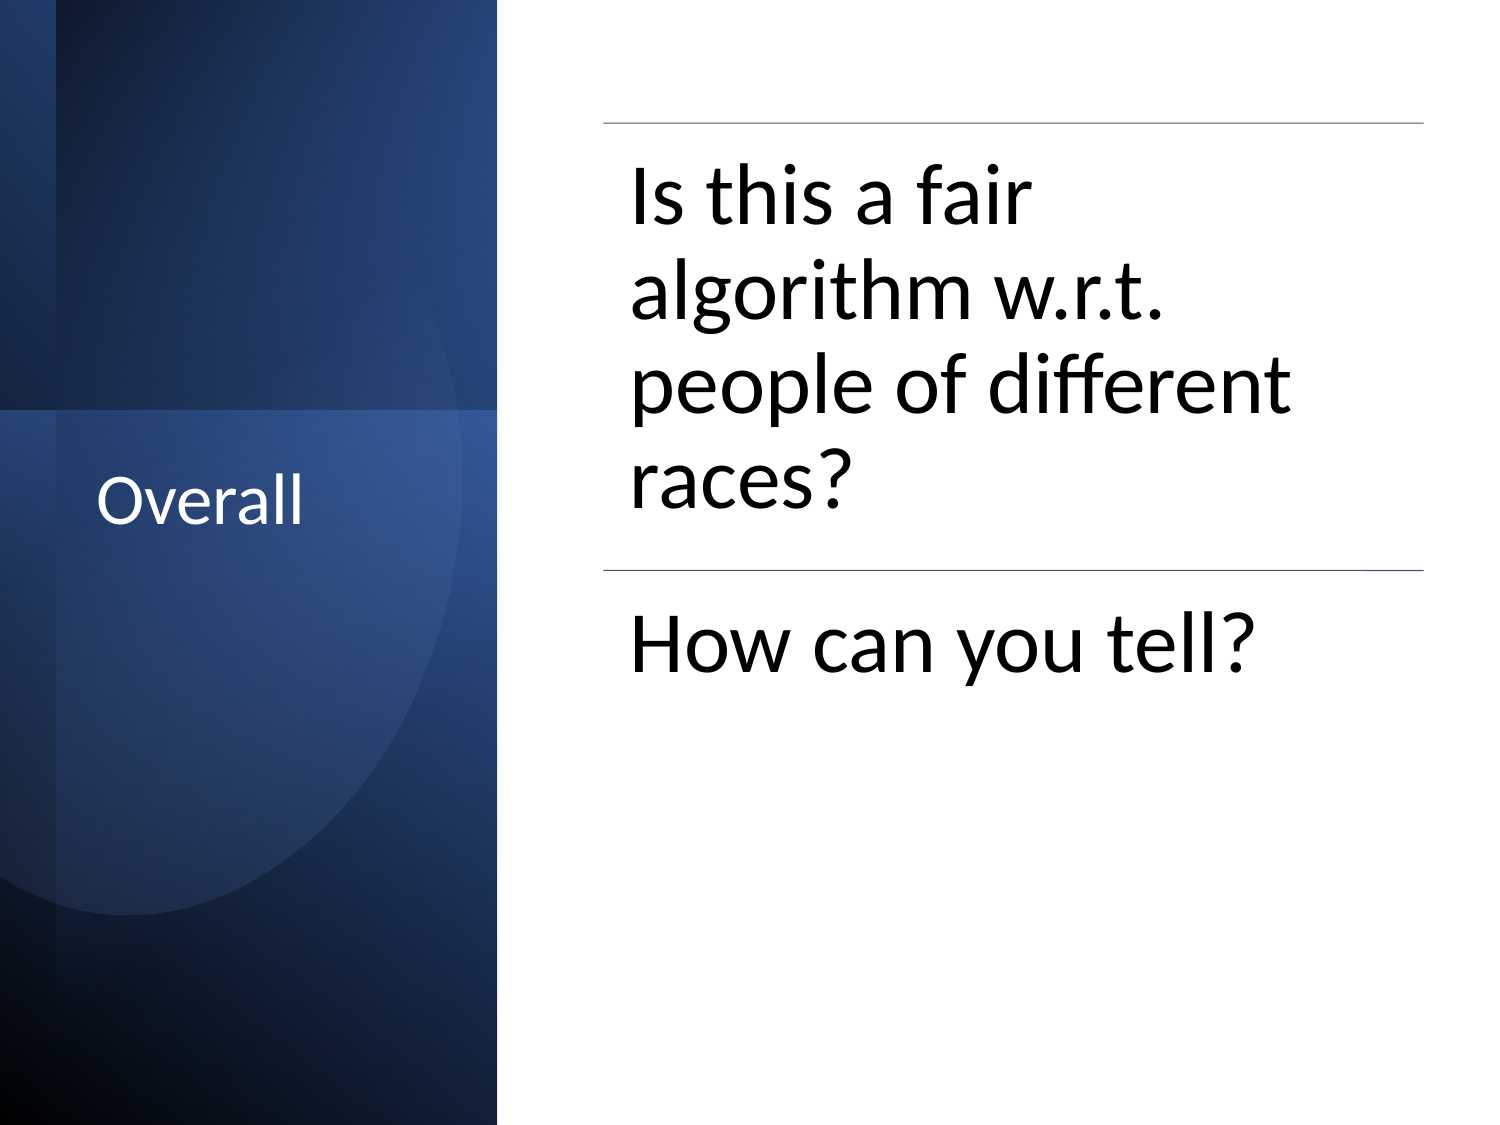

Is this a fair algorithm w.r.t. people of different races?
How can you tell?

# Overall